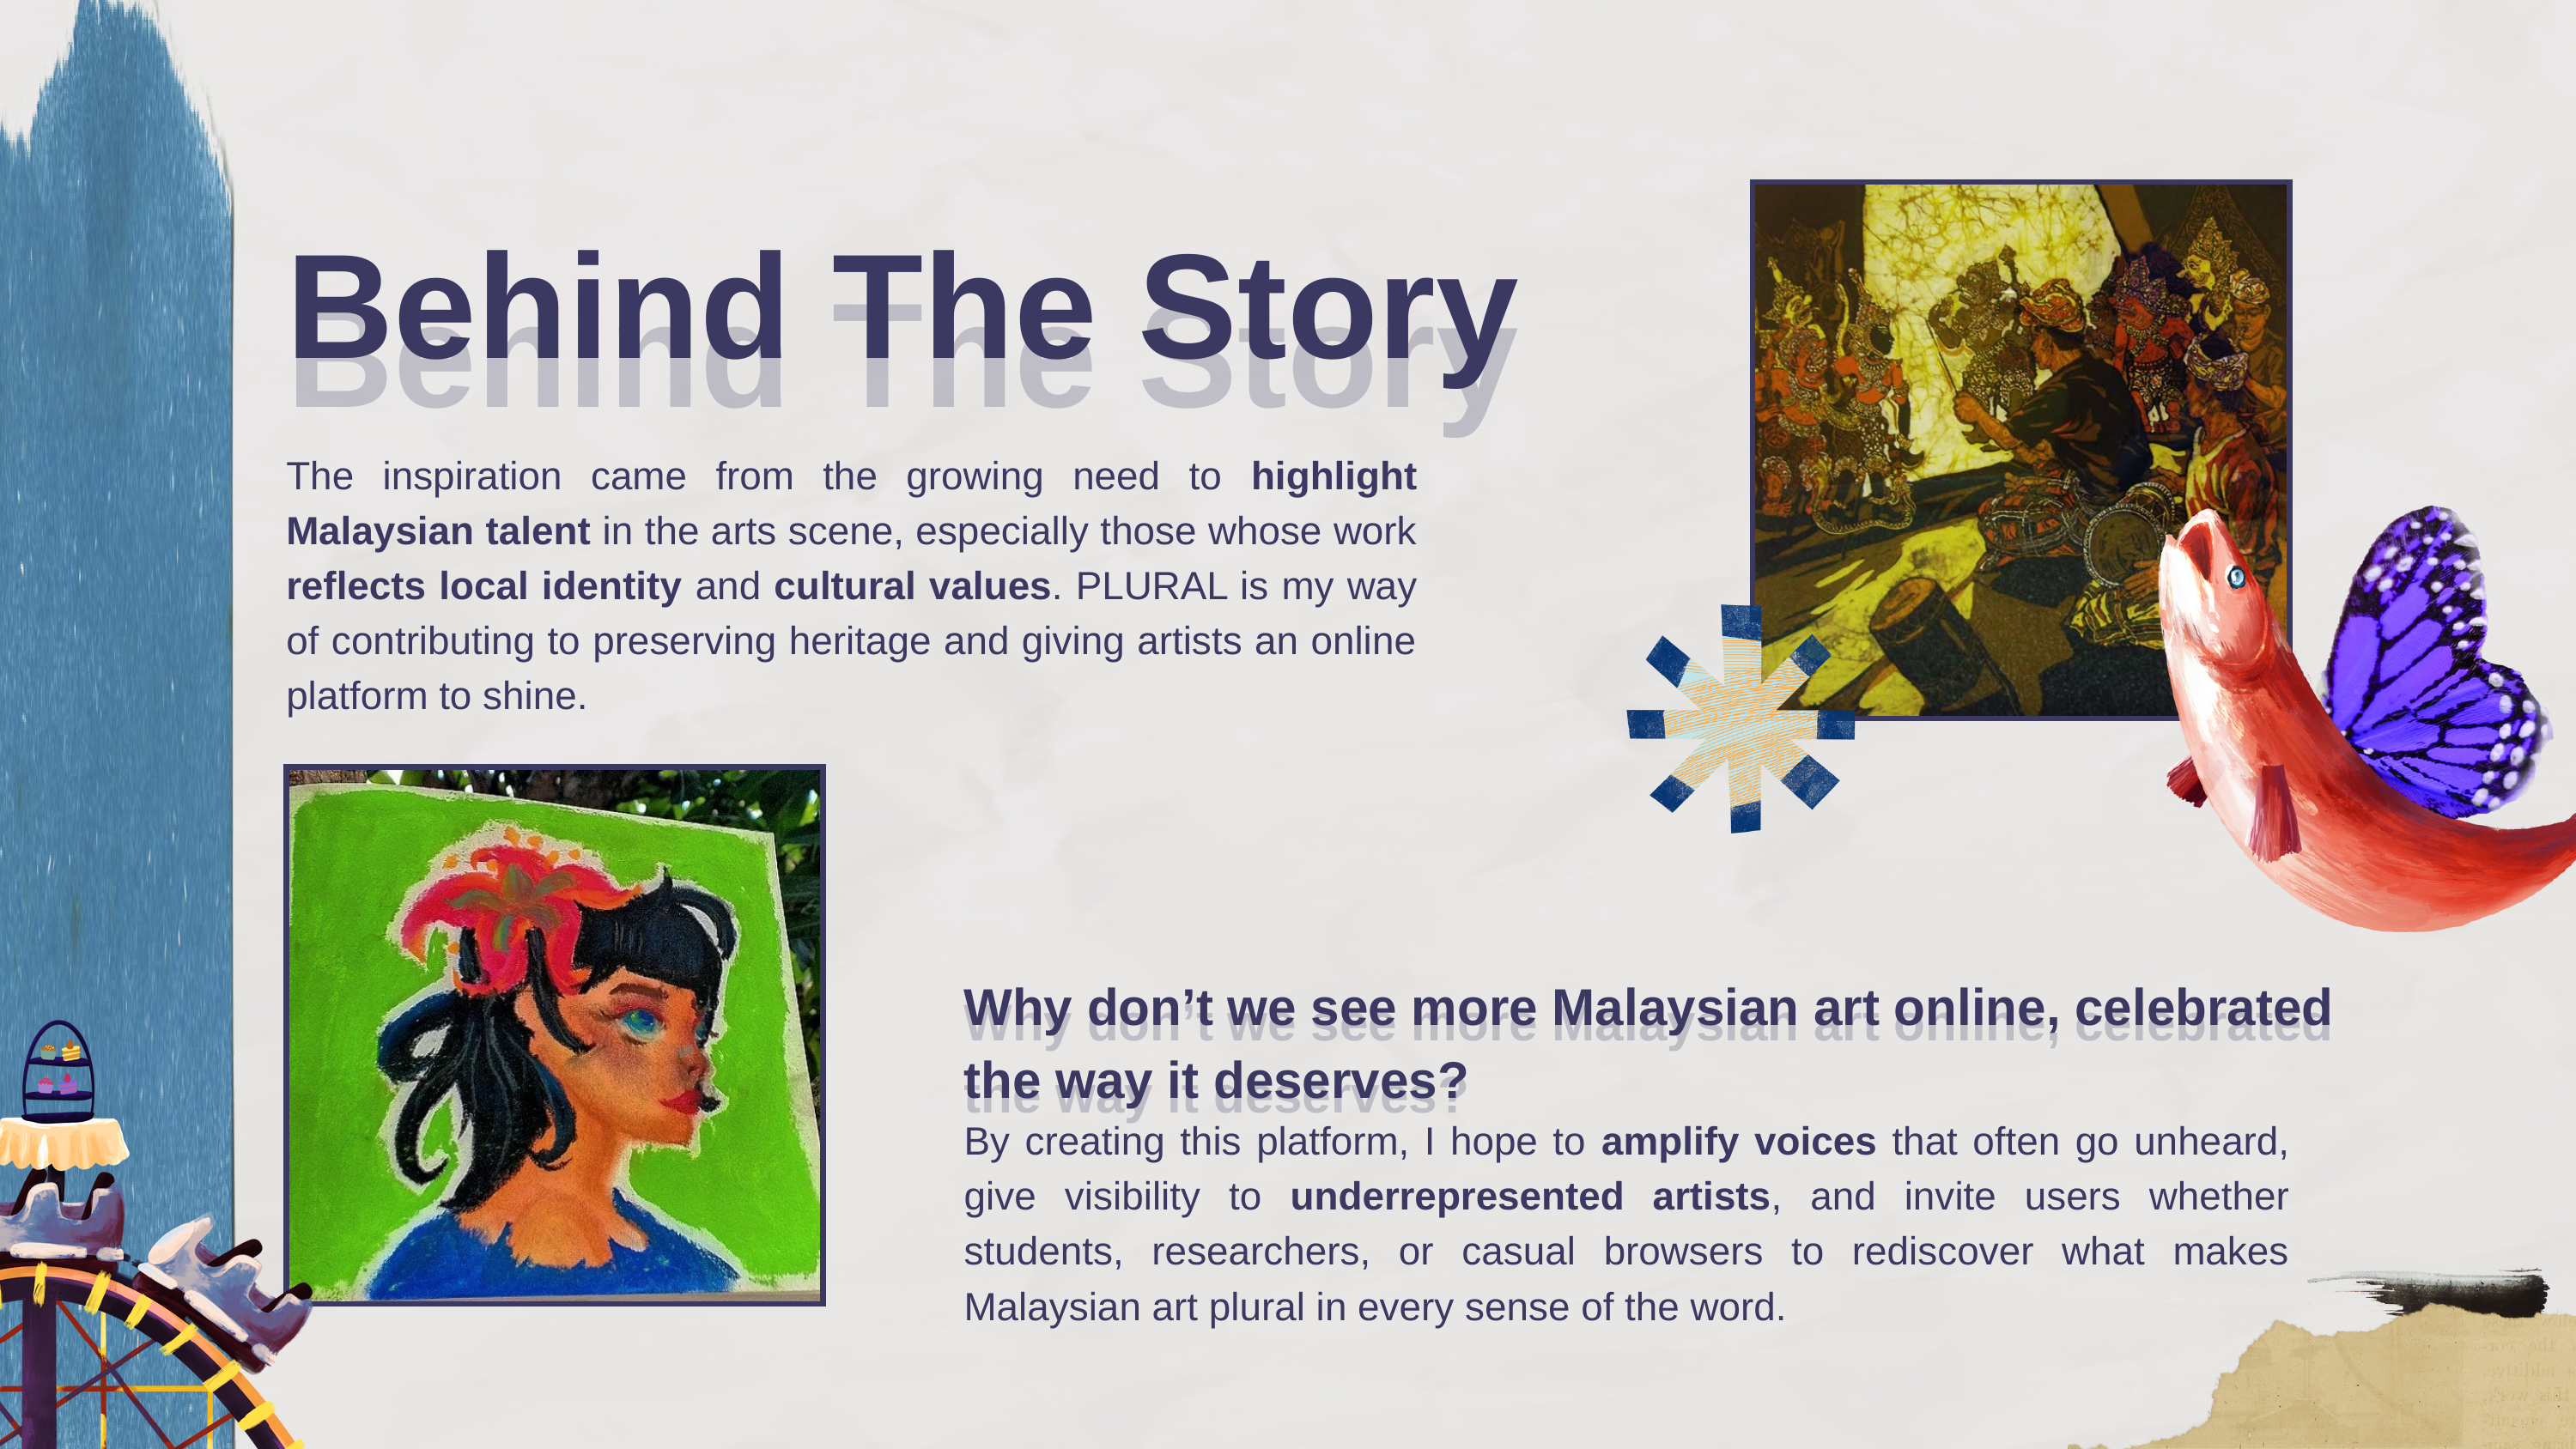

Behind The Story

Behind The Story

The inspiration came from the growing need to highlight Malaysian talent in the arts scene, especially those whose work reflects local identity and cultural values. PLURAL is my way of contributing to preserving heritage and giving artists an online platform to shine.

Why don’t we see more Malaysian art online, celebrated the way it deserves?
Why don’t we see more Malaysian art online, celebrated the way it deserves?

By creating this platform, I hope to amplify voices that often go unheard, give visibility to underrepresented artists, and invite users whether students, researchers, or casual browsers to rediscover what makes Malaysian art plural in every sense of the word.